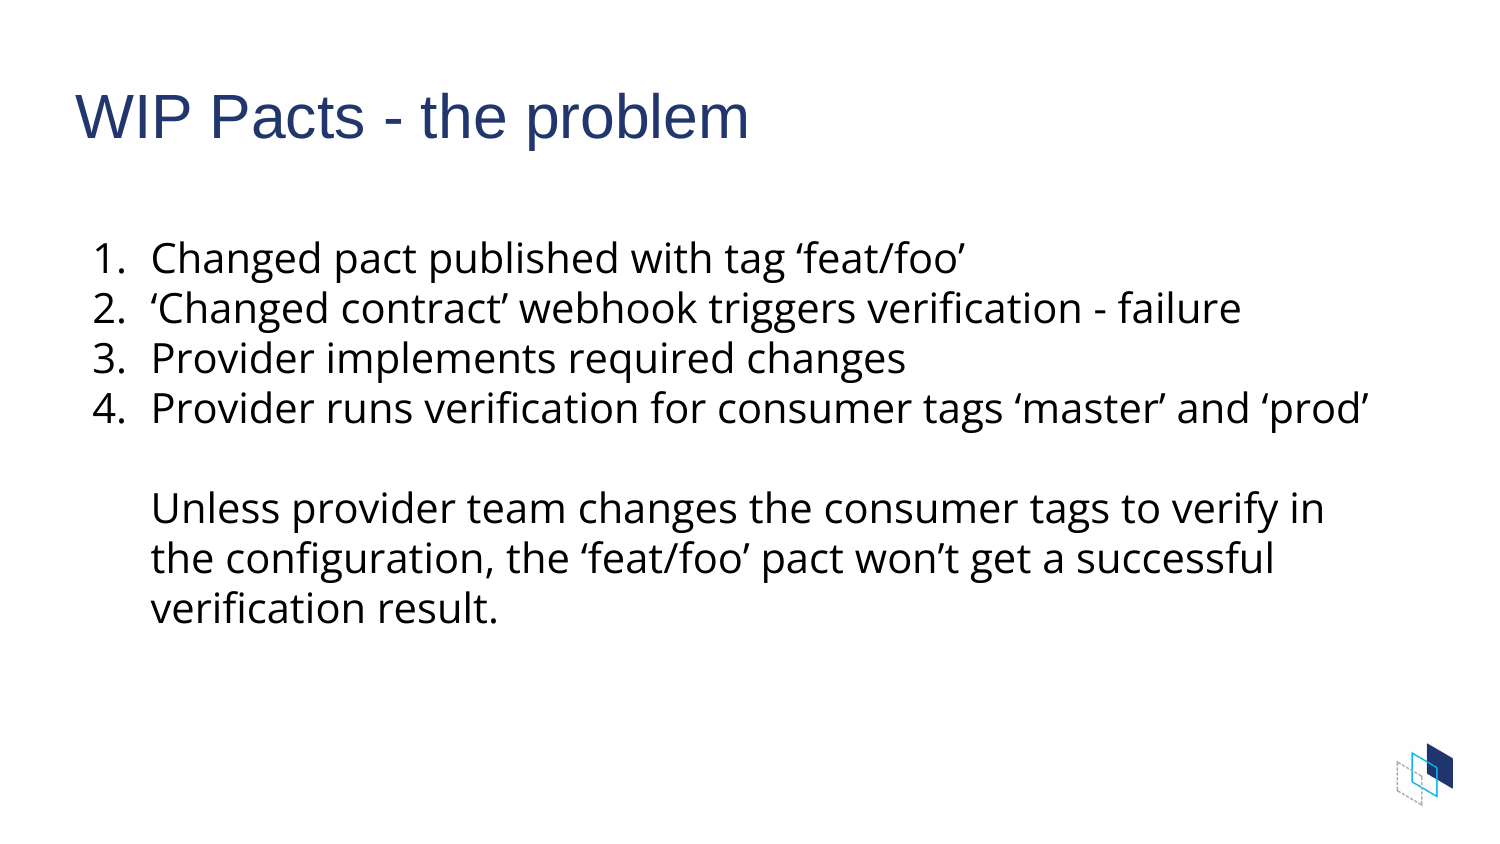

# WIP Pacts - the problem
Changed pact published with tag ‘feat/foo’
‘Changed contract’ webhook triggers verification - failure
Provider implements required changes
Provider runs verification for consumer tags ‘master’ and ‘prod’

Unless provider team changes the consumer tags to verify in the configuration, the ‘feat/foo’ pact won’t get a successful verification result.